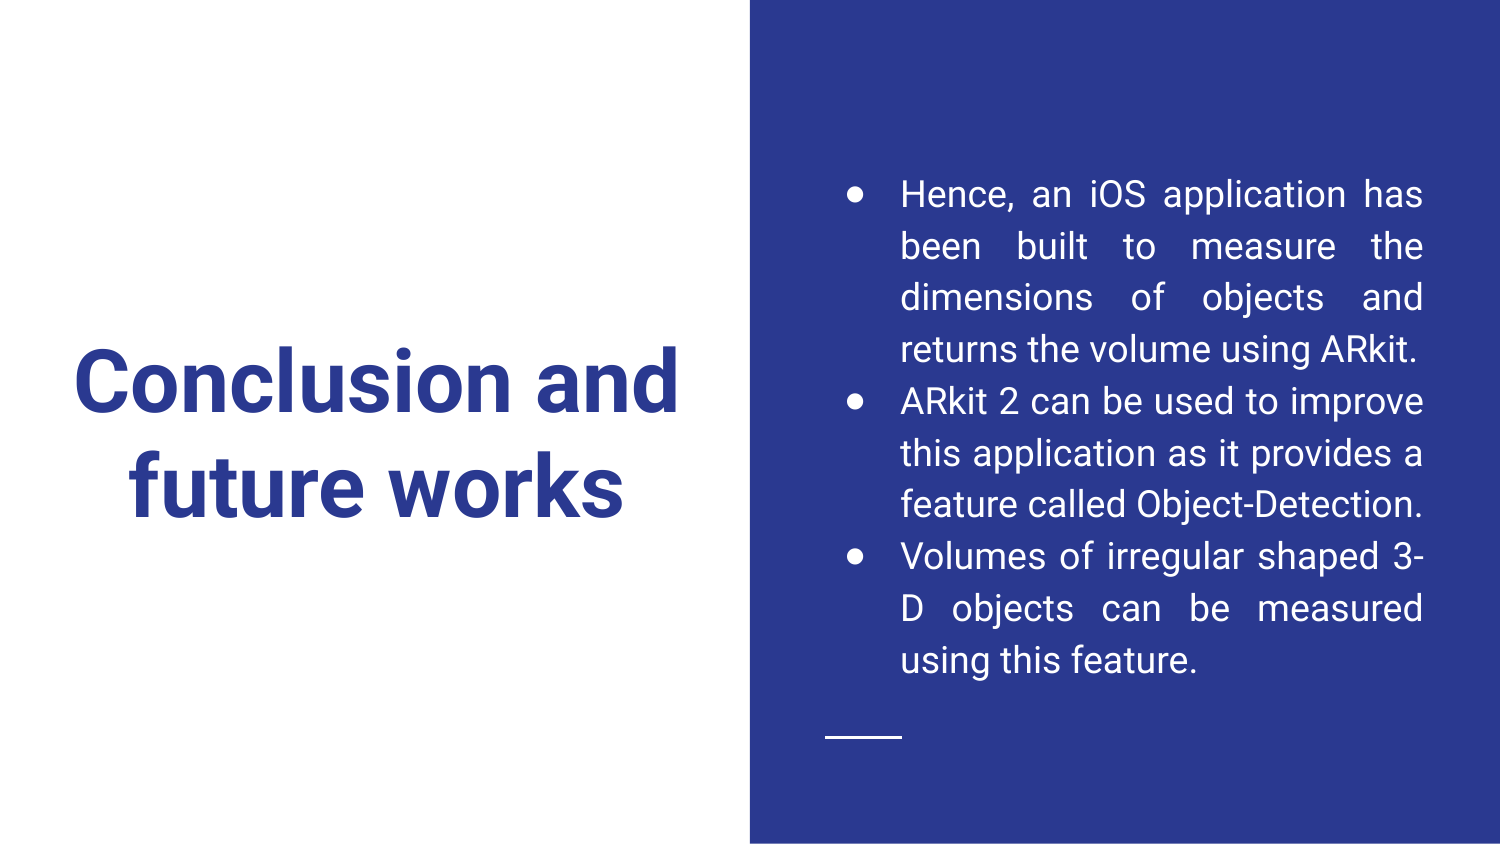

Hence, an iOS application has been built to measure the dimensions of objects and returns the volume using ARkit.
ARkit 2 can be used to improve this application as it provides a feature called Object-Detection.
Volumes of irregular shaped 3-D objects can be measured using this feature.
# Conclusion and future works